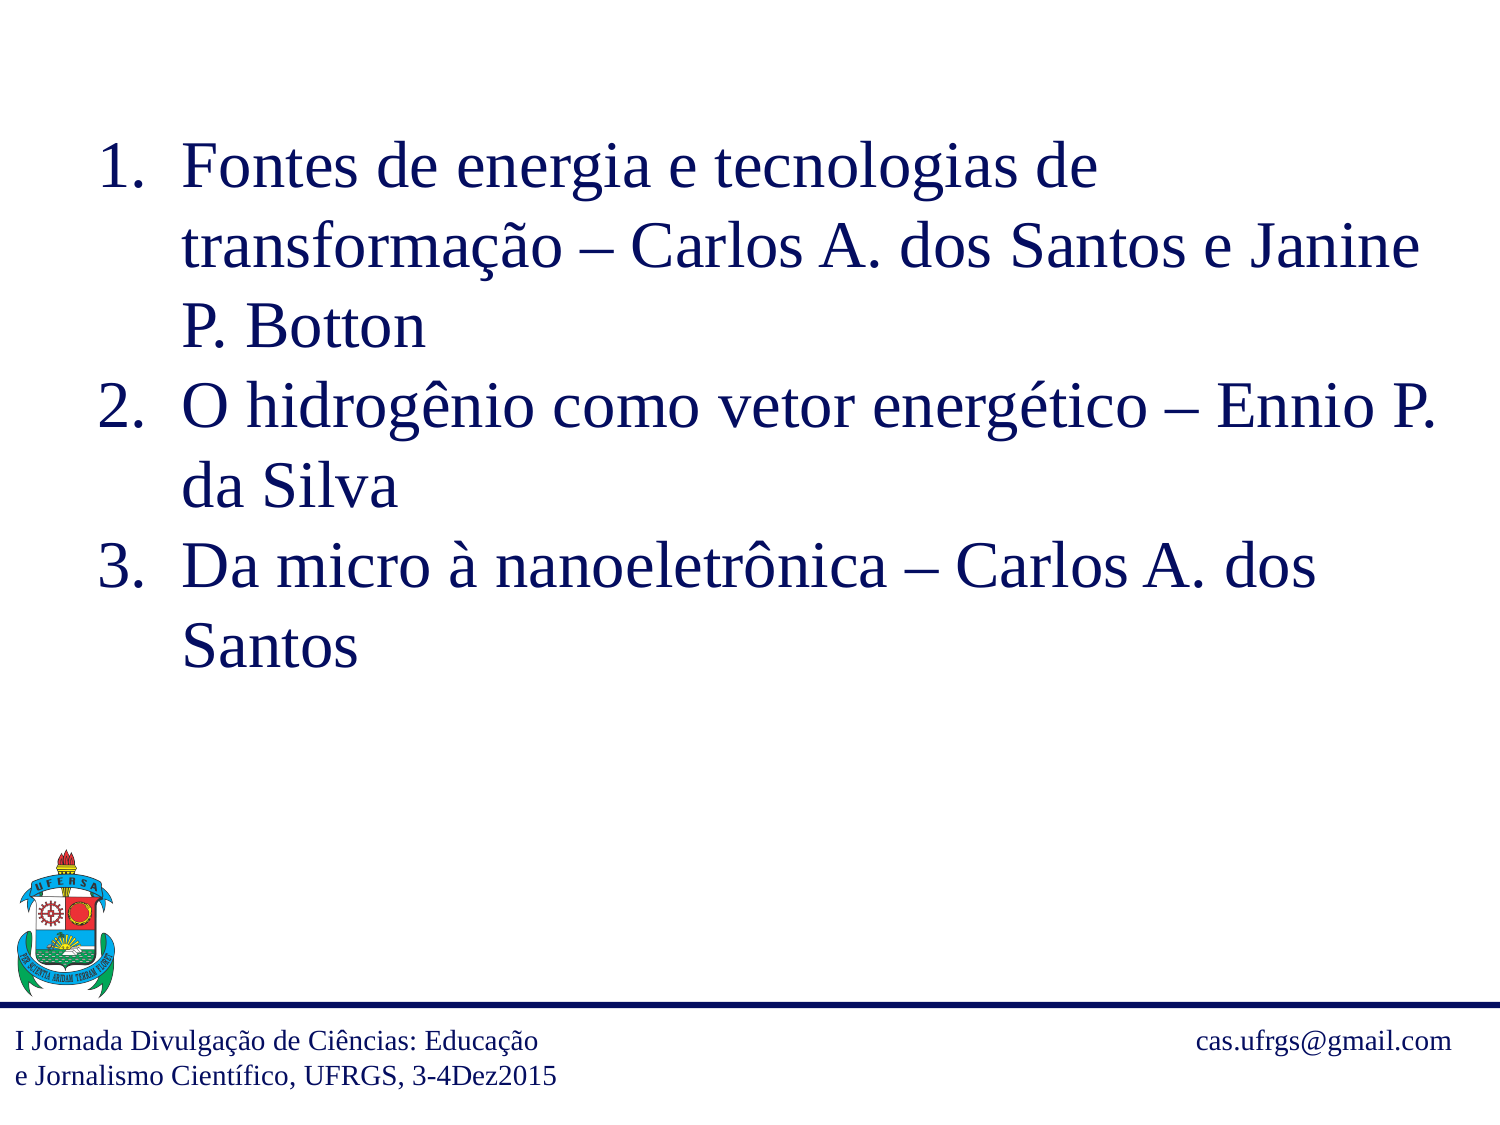

Fontes de energia e tecnologias de transformação – Carlos A. dos Santos e Janine P. Botton
O hidrogênio como vetor energético – Ennio P. da Silva
Da micro à nanoeletrônica – Carlos A. dos Santos